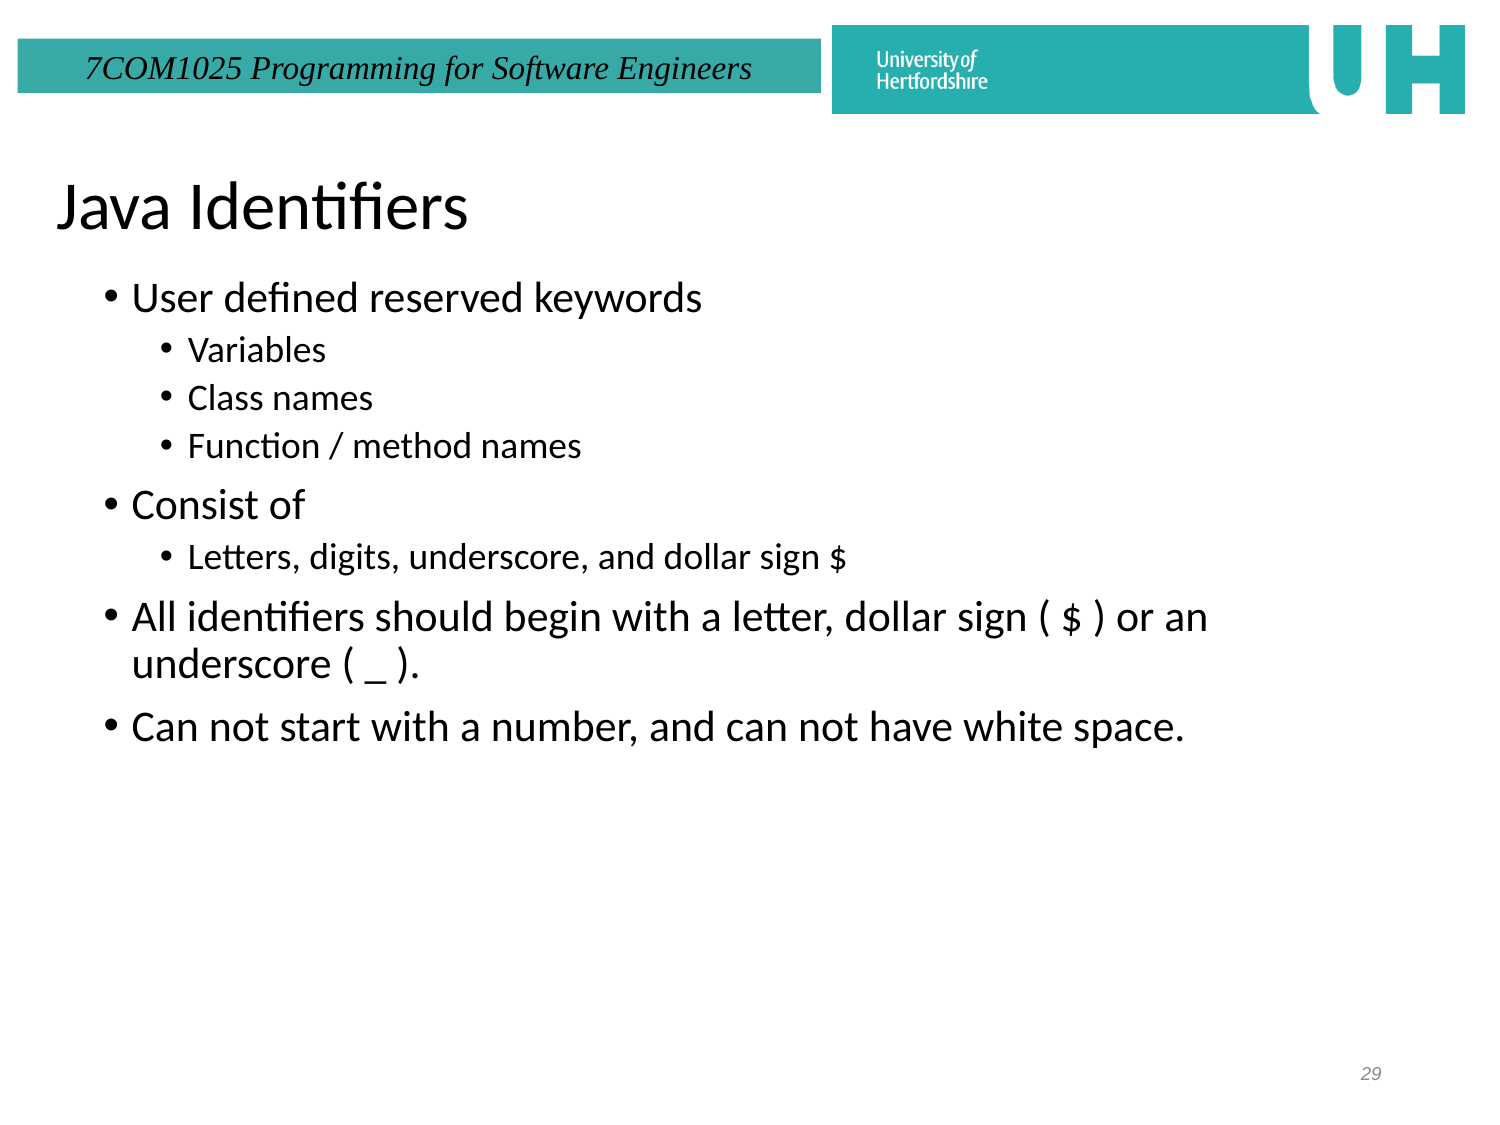

# Java Identifiers
User defined reserved keywords
Variables
Class names
Function / method names
Consist of
Letters, digits, underscore, and dollar sign $
All identifiers should begin with a letter, dollar sign ( $ ) or an underscore ( _ ).
Can not start with a number, and can not have white space.
29